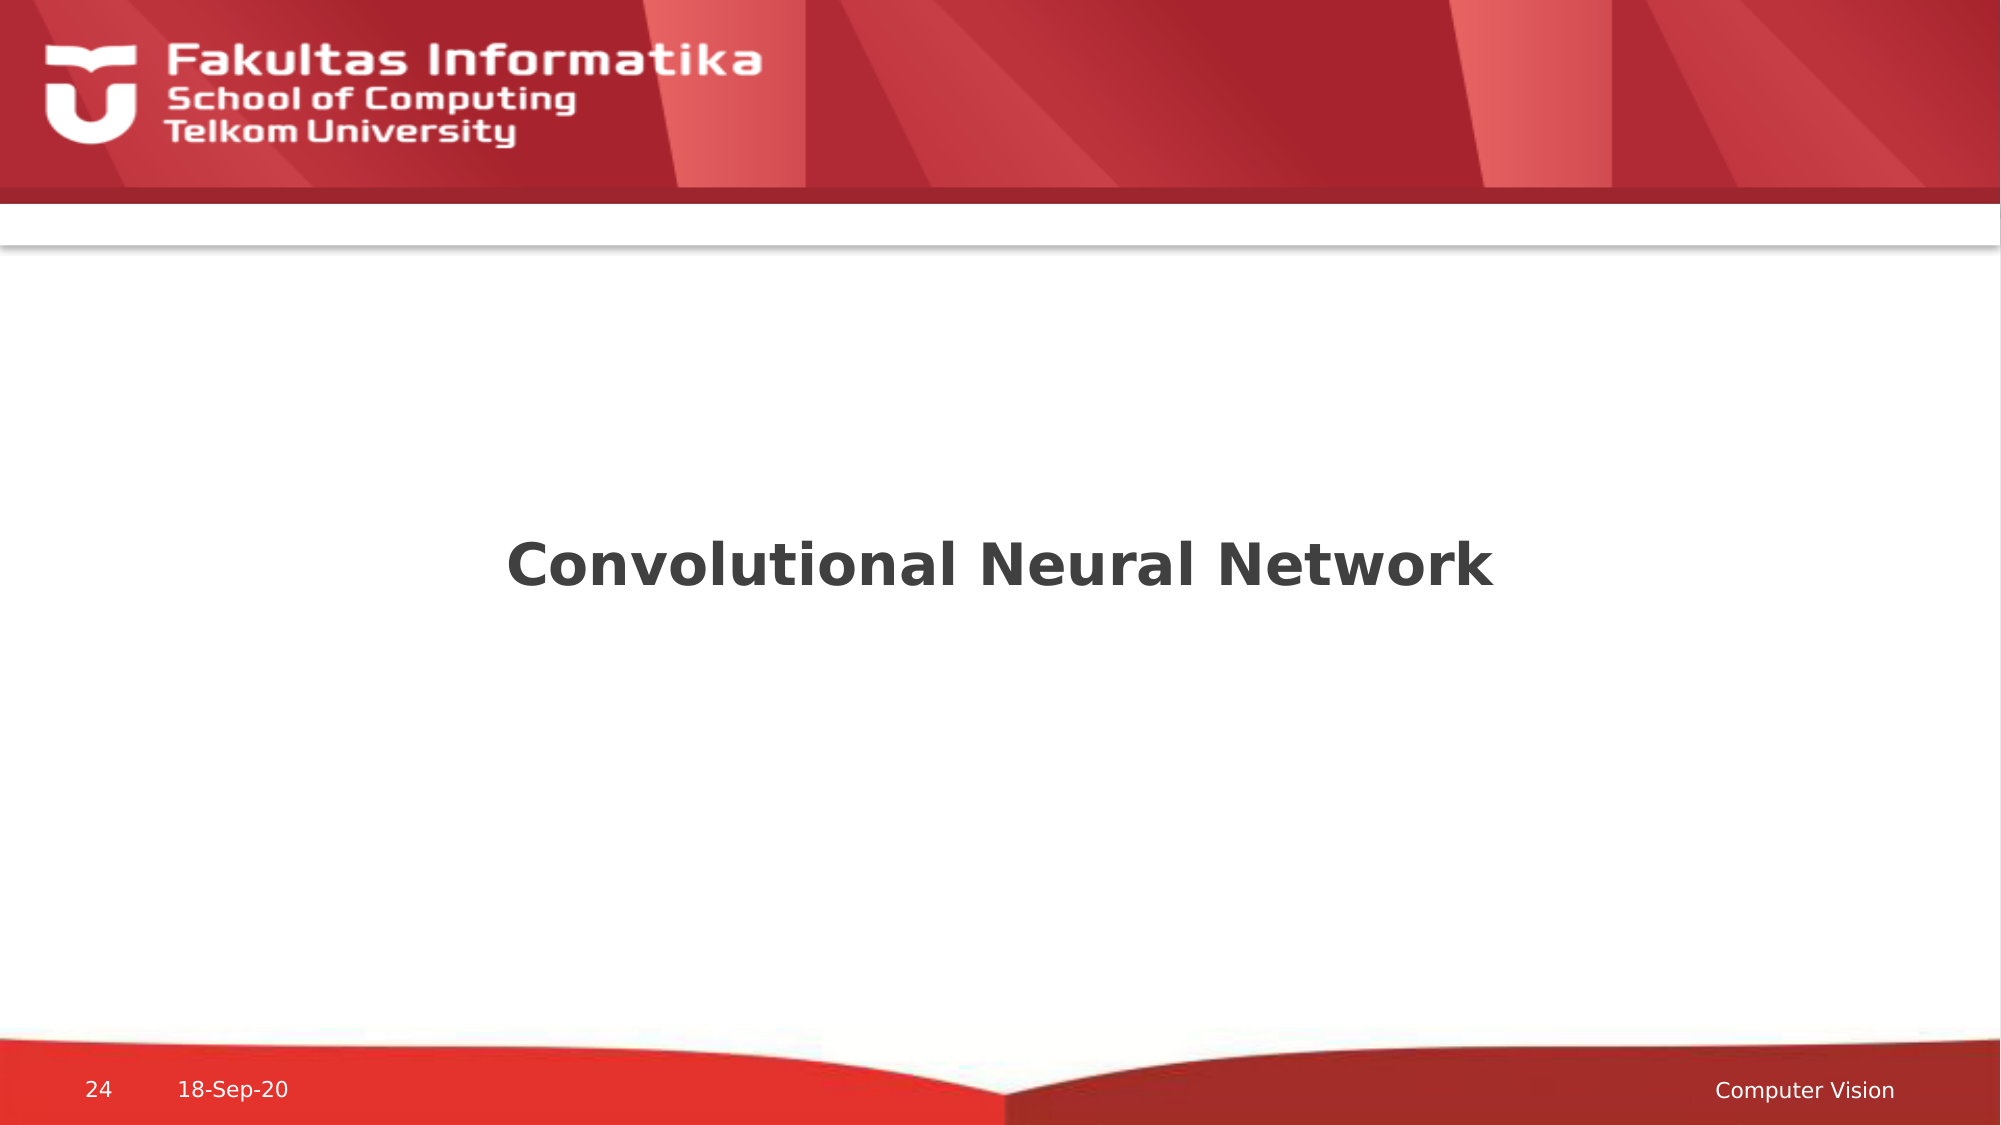

# Convolutional Neural Network
Computer Vision
24
18-Sep-20